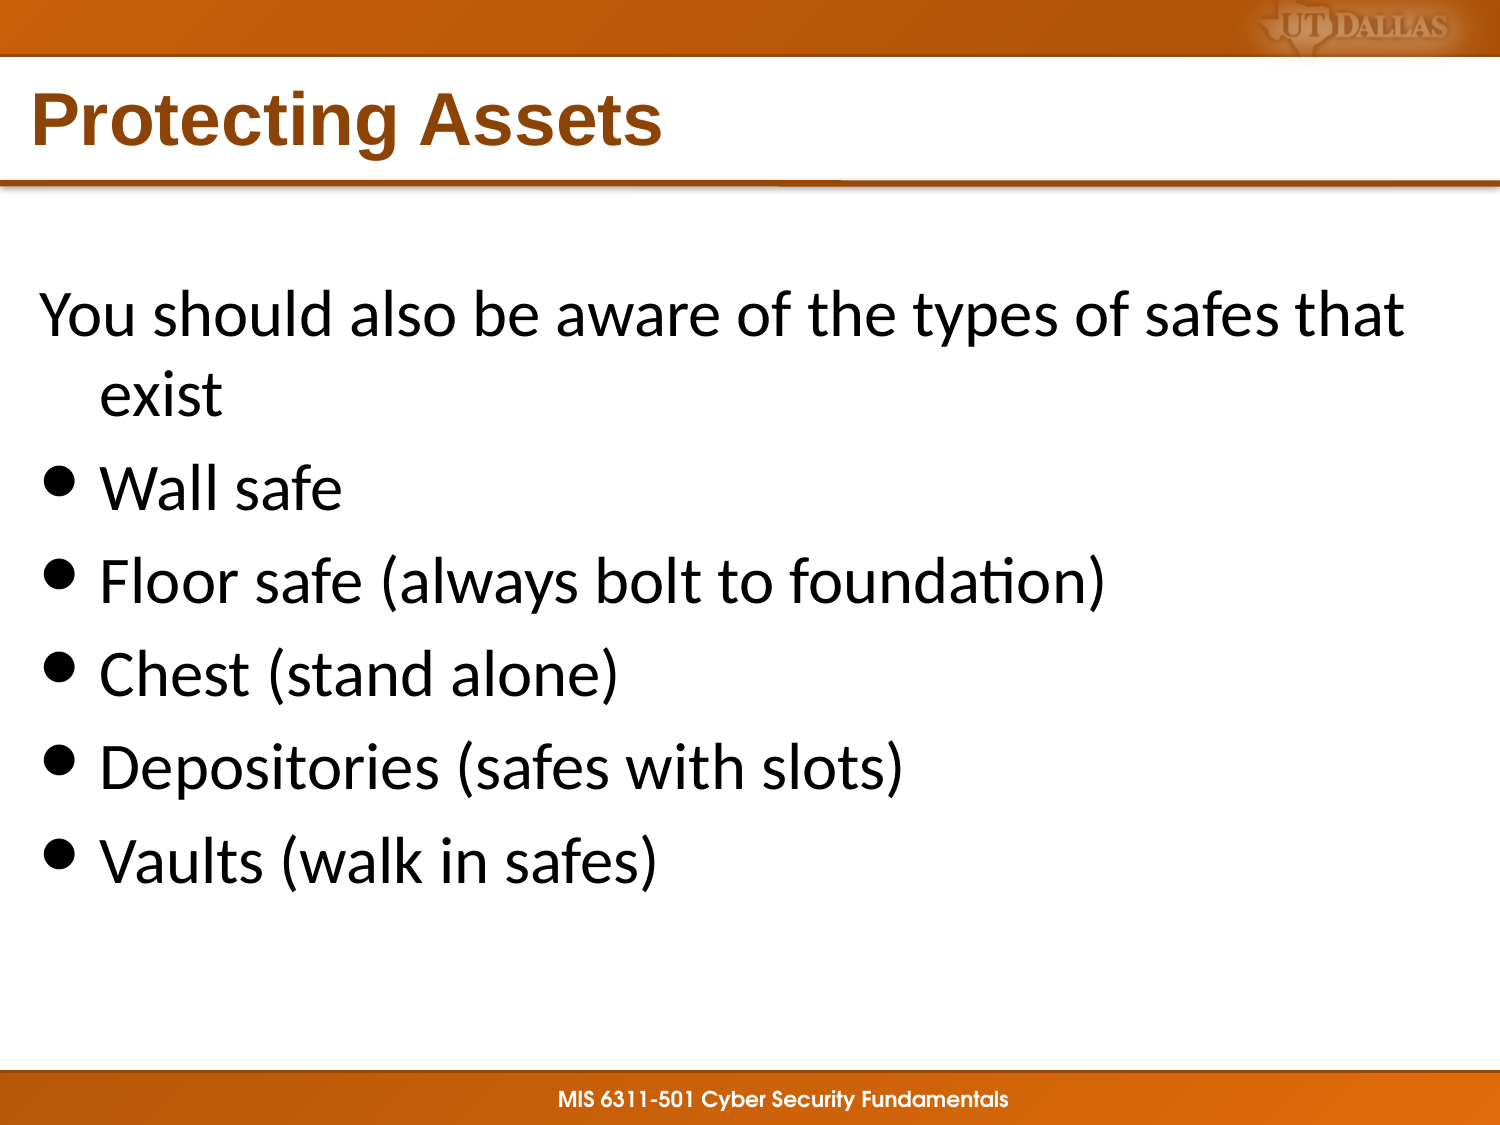

# Protecting Assets
You should also be aware of the types of safes that exist
Wall safe
Floor safe (always bolt to foundation)
Chest (stand alone)
Depositories (safes with slots)
Vaults (walk in safes)